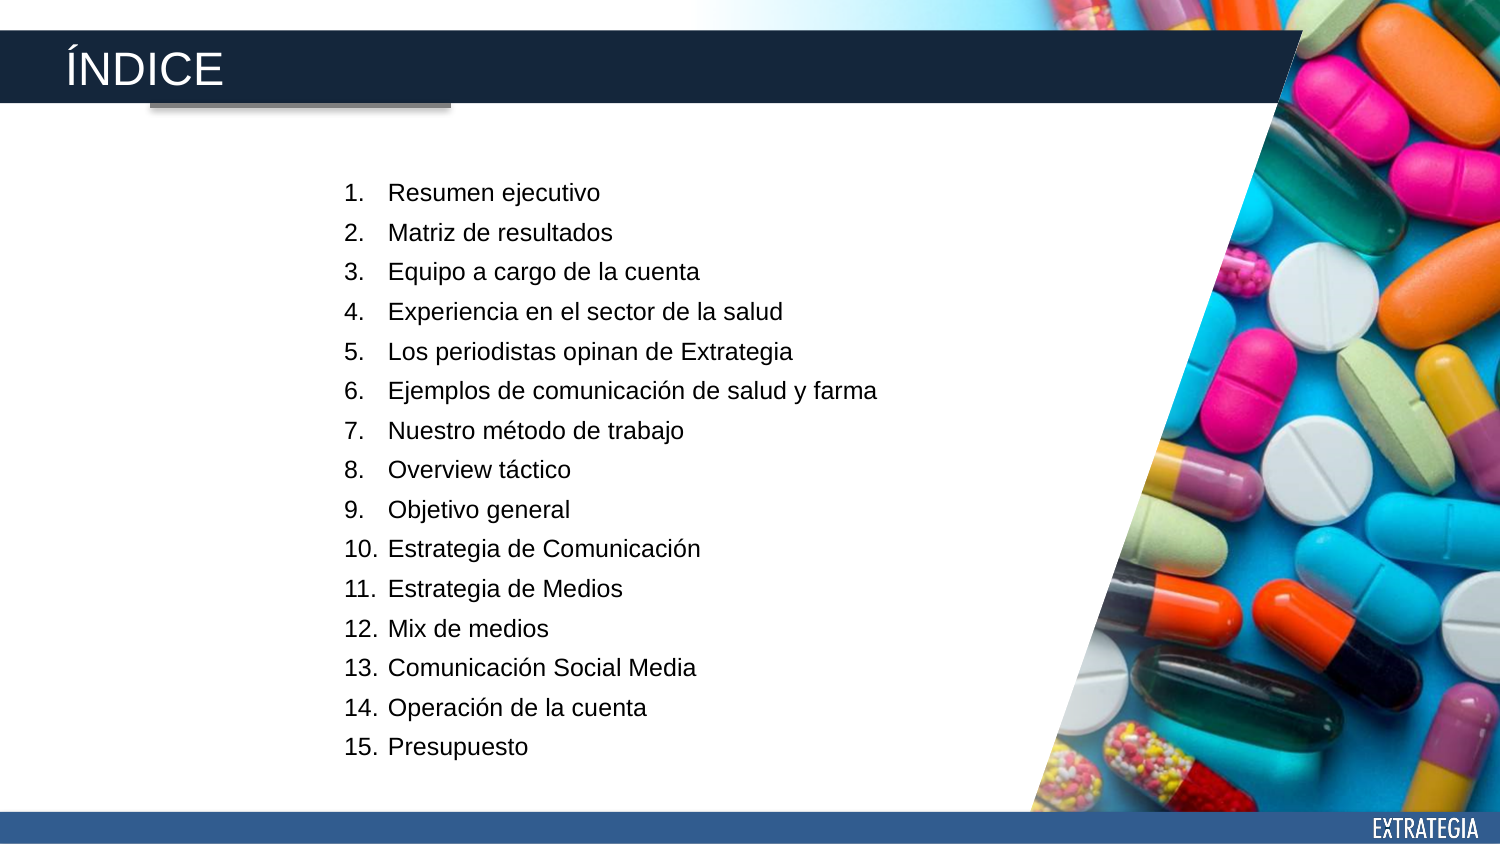

ÍNDICE
Resumen ejecutivo
Matriz de resultados
Equipo a cargo de la cuenta
Experiencia en el sector de la salud
Los periodistas opinan de Extrategia
Ejemplos de comunicación de salud y farma
Nuestro método de trabajo
Overview táctico
Objetivo general
Estrategia de Comunicación
Estrategia de Medios
Mix de medios
Comunicación Social Media
Operación de la cuenta
Presupuesto